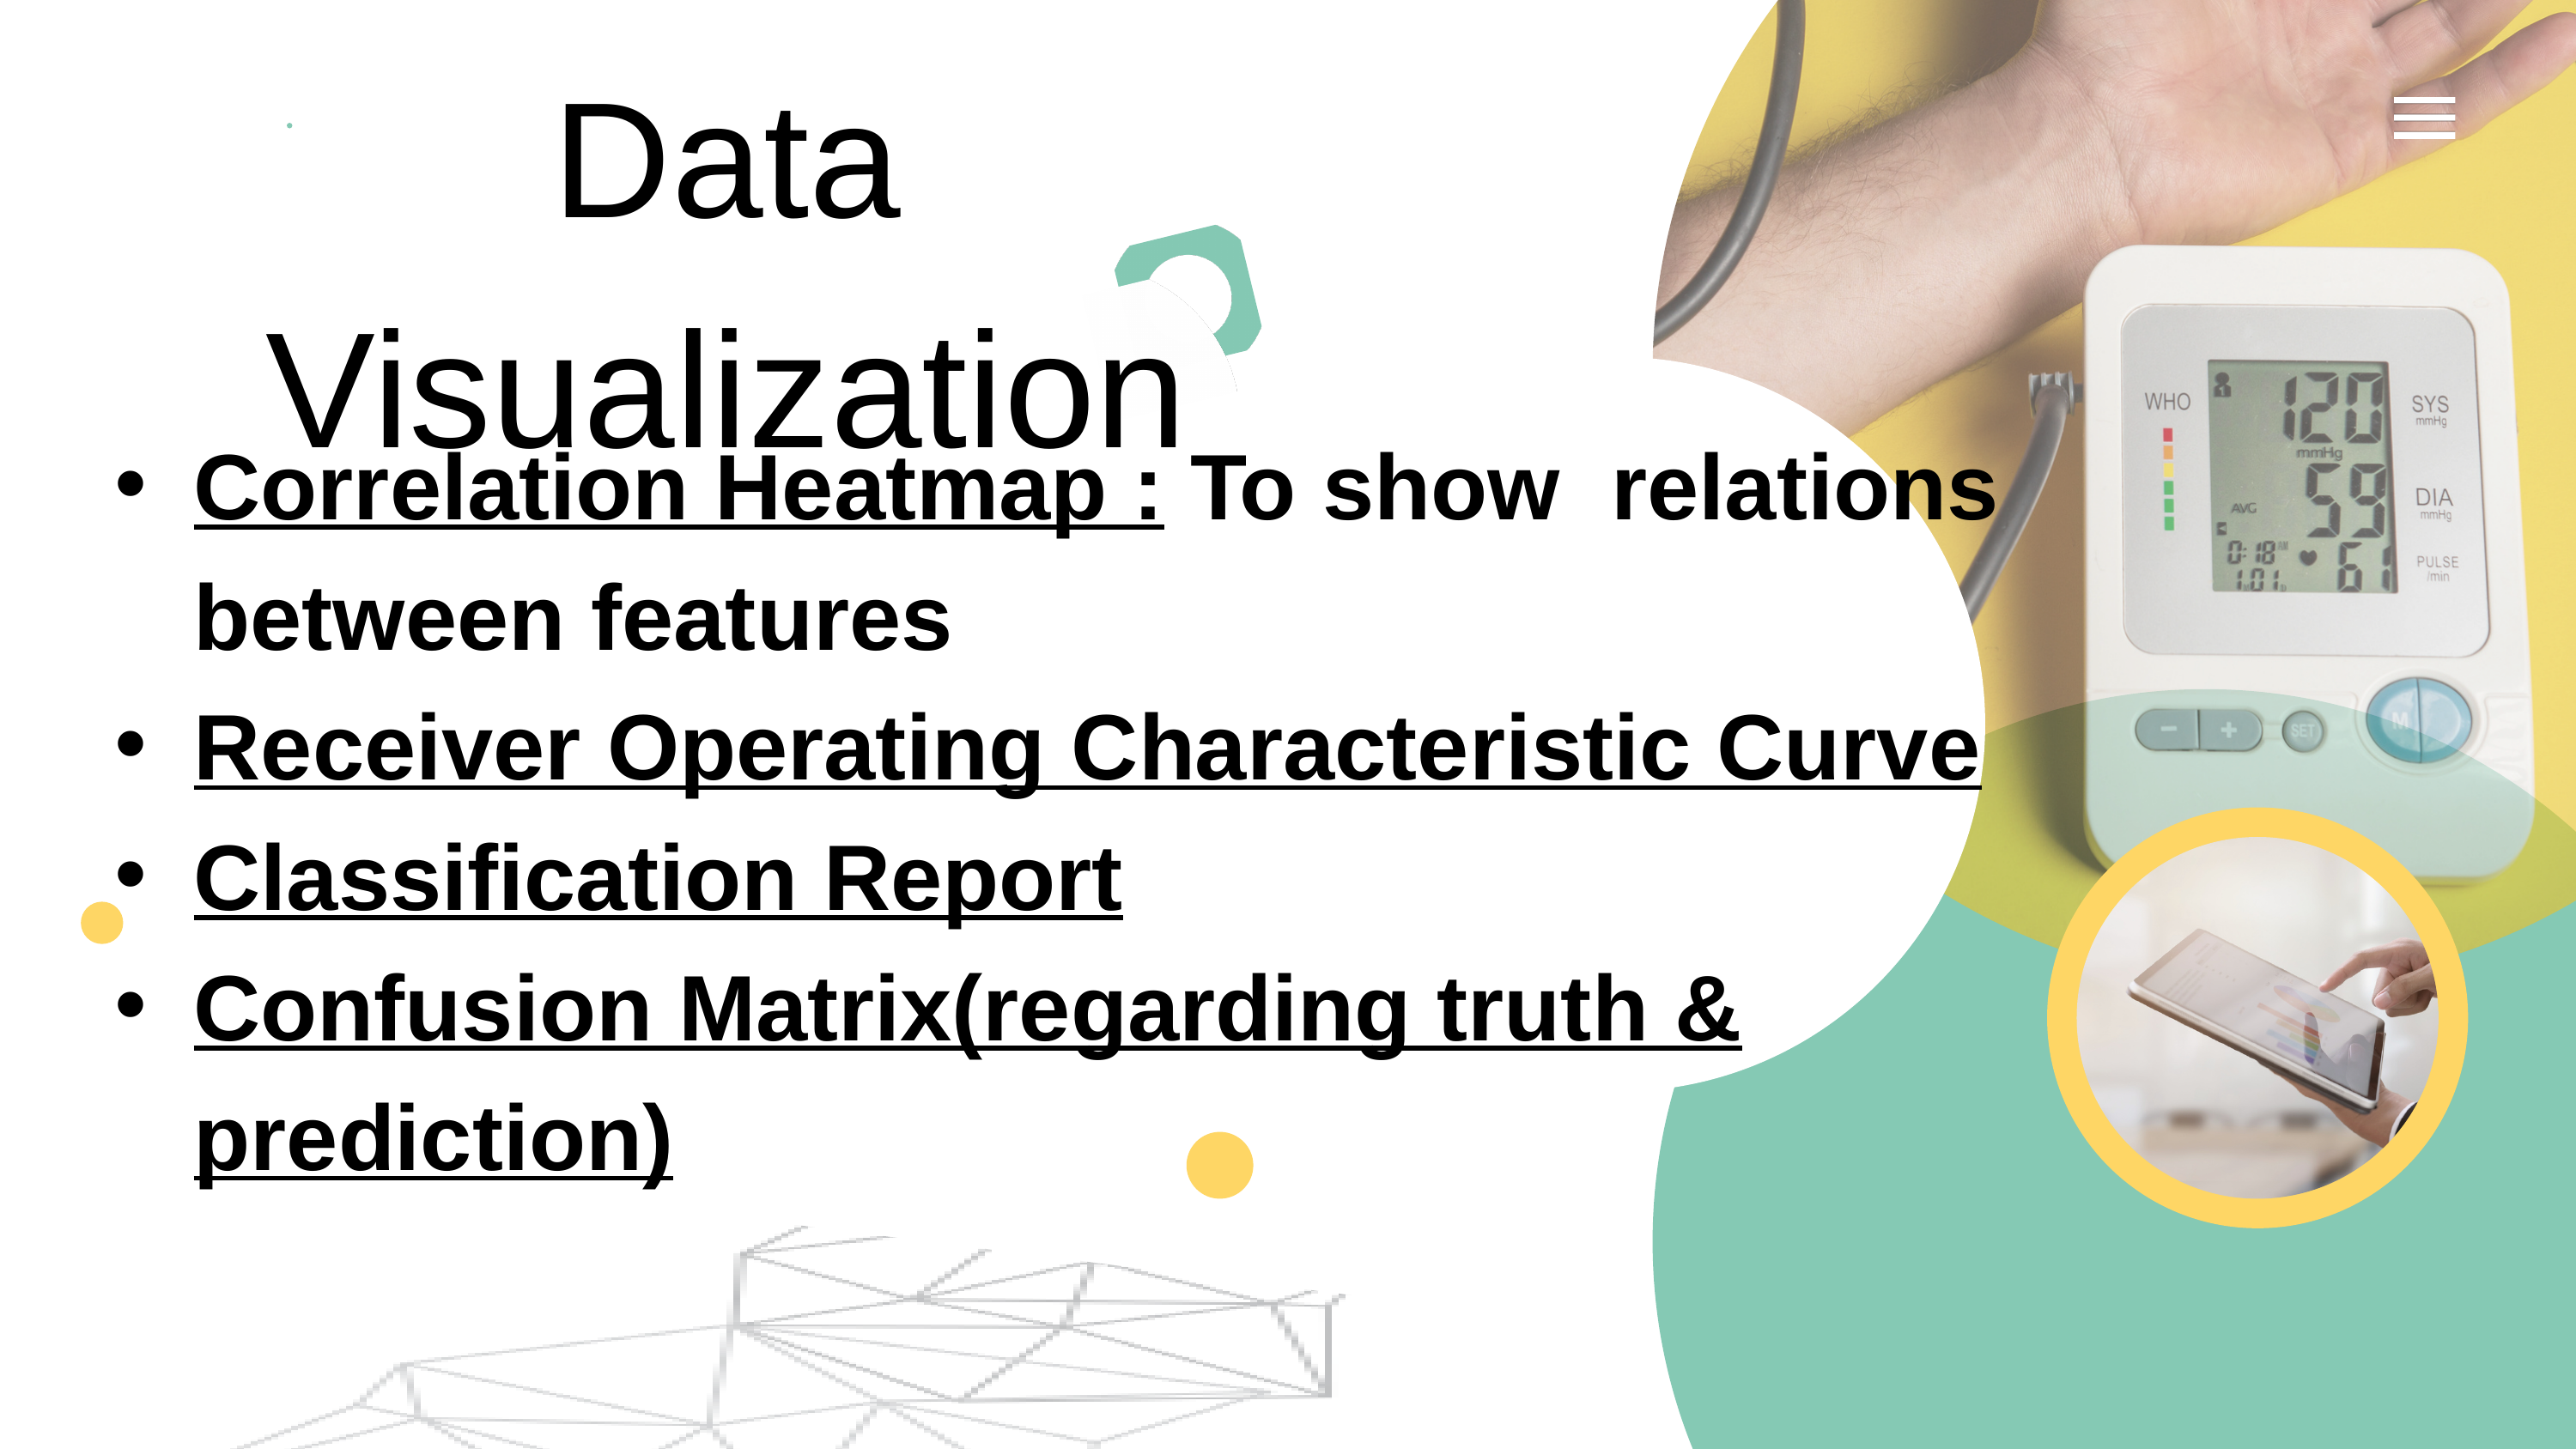

Data Visualization

Correlation Heatmap : To show  relations between features
Receiver Operating Characteristic Curve
Classification Report
Confusion Matrix(regarding truth & prediction)